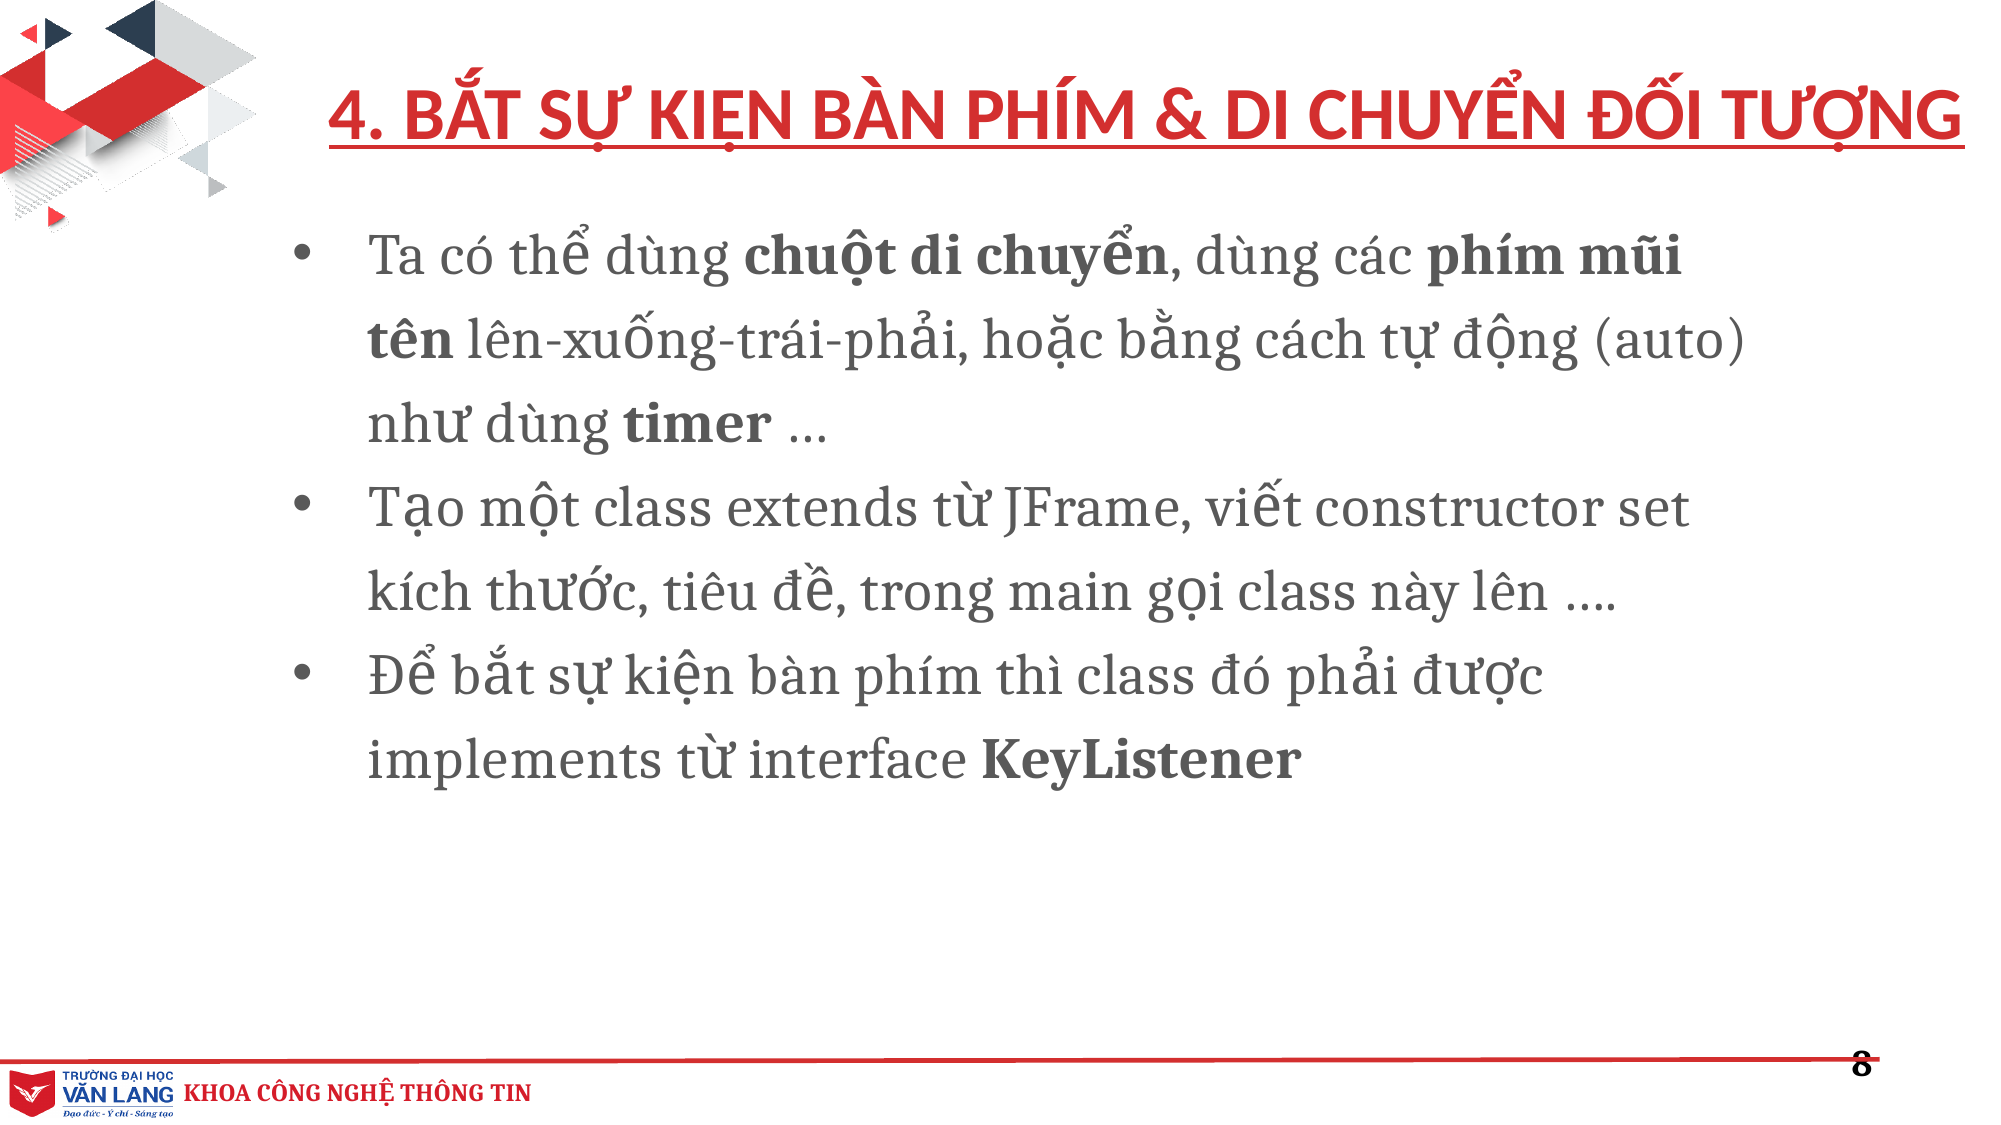

4. BẮT SỰ KIỆN BÀN PHÍM & DI CHUYỂN ĐỐI TƯỢNG

Ta có thể dùng chuột di chuyển, dùng các phím mũi tên lên-xuống-trái-phải, hoặc bằng cách tự động (auto) như dùng timer …
Tạo một class extends từ JFrame, viết constructor set kích thước, tiêu đề, trong main gọi class này lên ….
Để bắt sự kiện bàn phím thì class đó phải được implements từ interface KeyListener